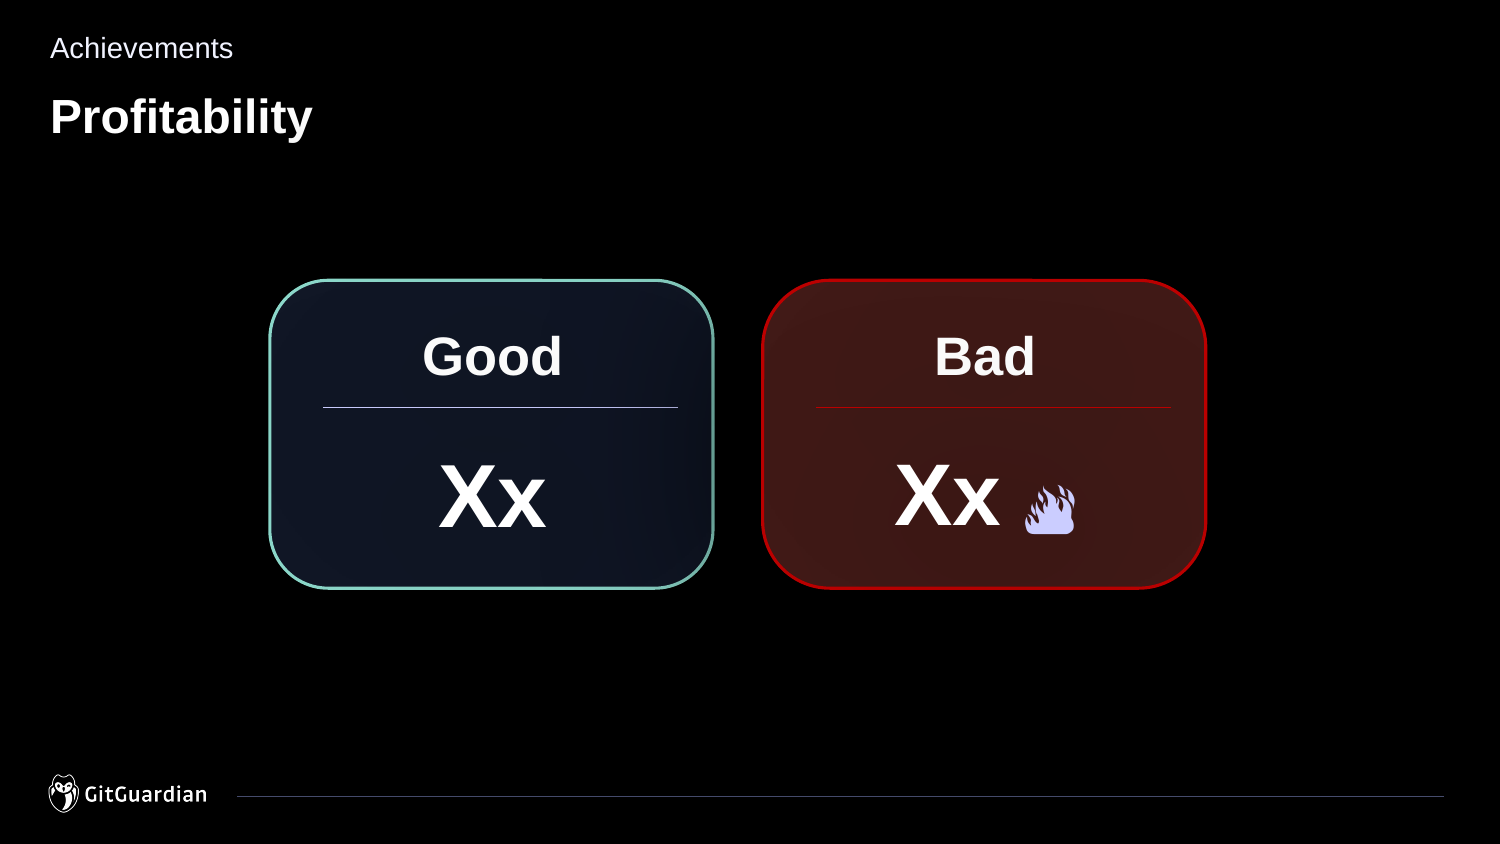

Achievements

# Profitability

Bad
Xx 🔥
Good
Xx